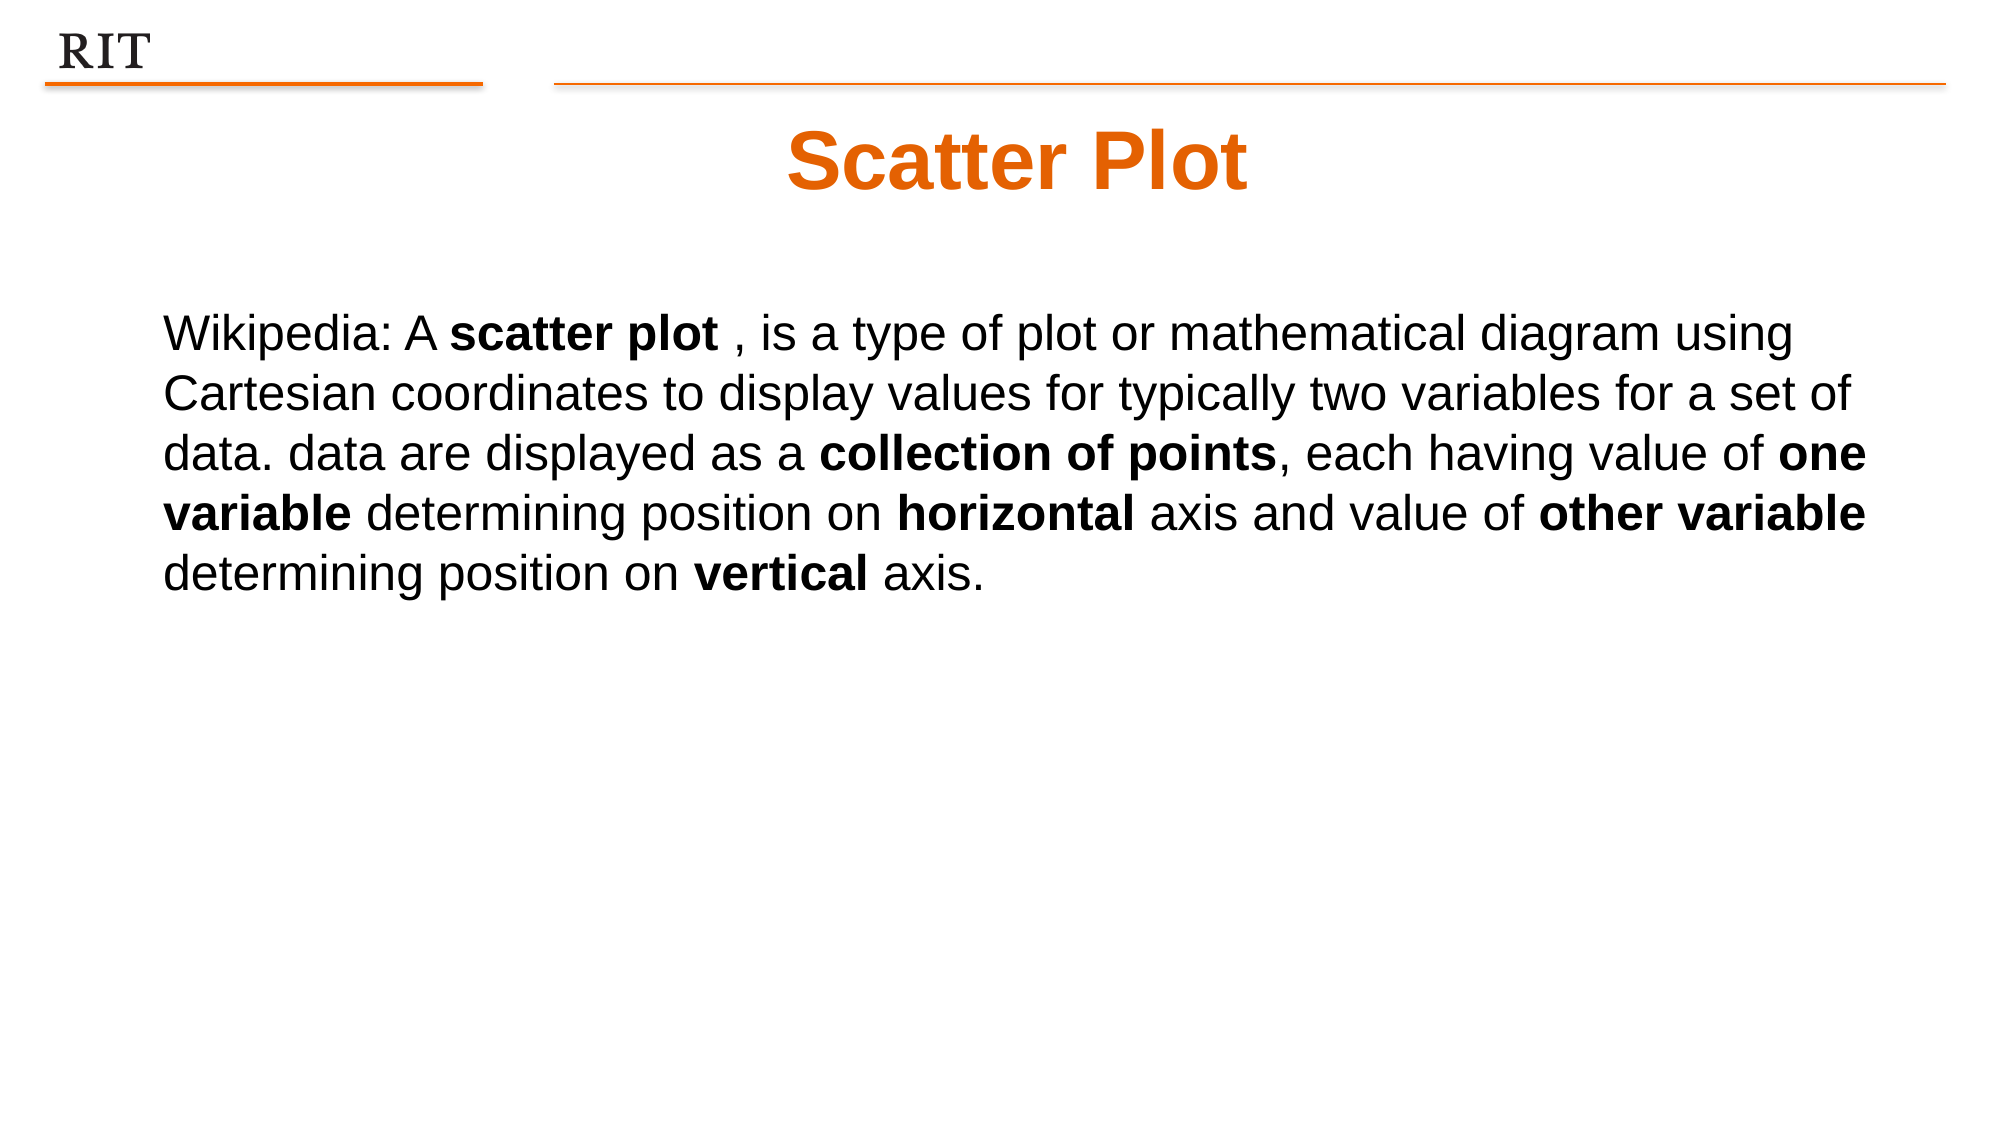

Scatter Plot
Wikipedia: A scatter plot , is a type of plot or mathematical diagram using Cartesian coordinates to display values for typically two variables for a set of data. data are displayed as a collection of points, each having value of one variable determining position on horizontal axis and value of other variable determining position on vertical axis.